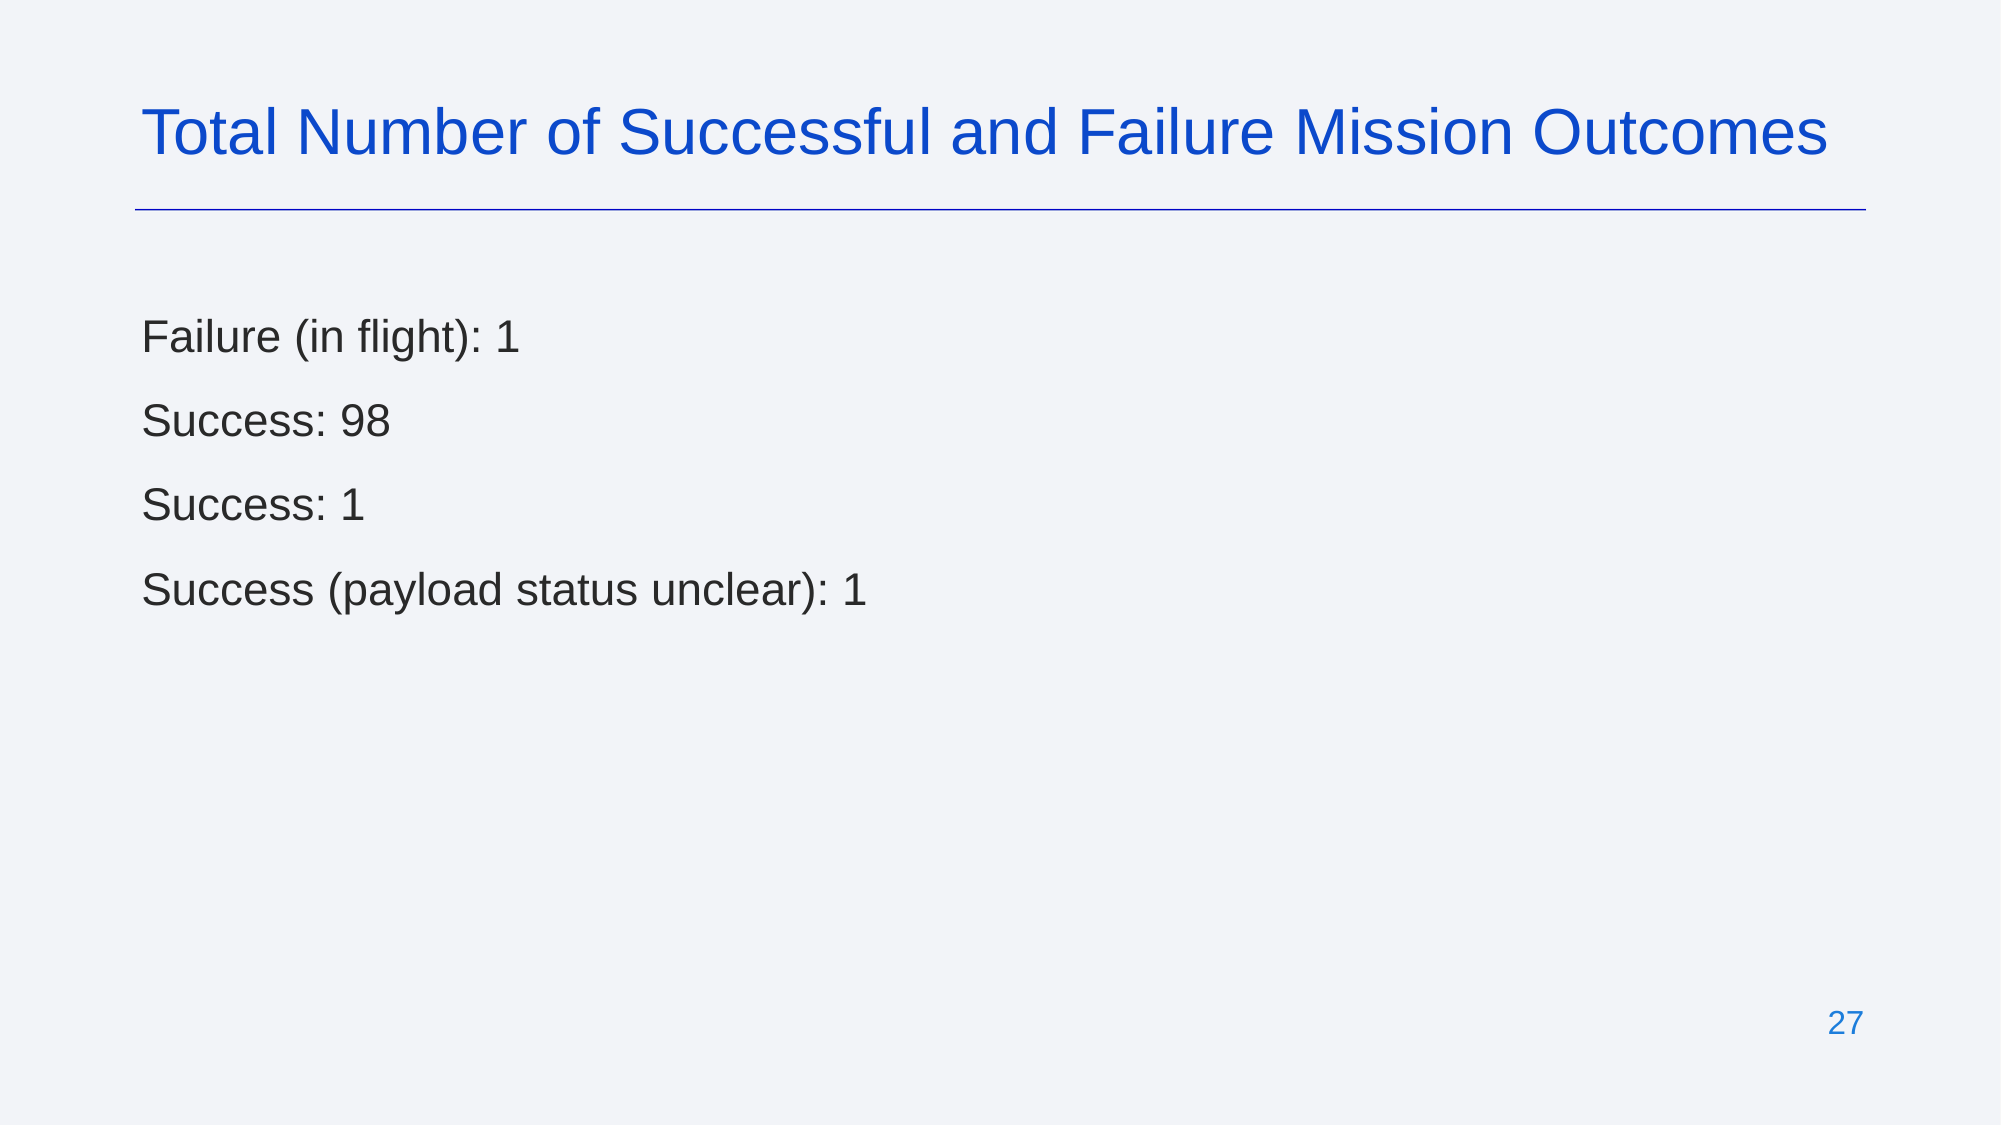

Total Number of Successful and Failure Mission Outcomes
Failure (in flight): 1
Success: 98
Success: 1
Success (payload status unclear): 1
27